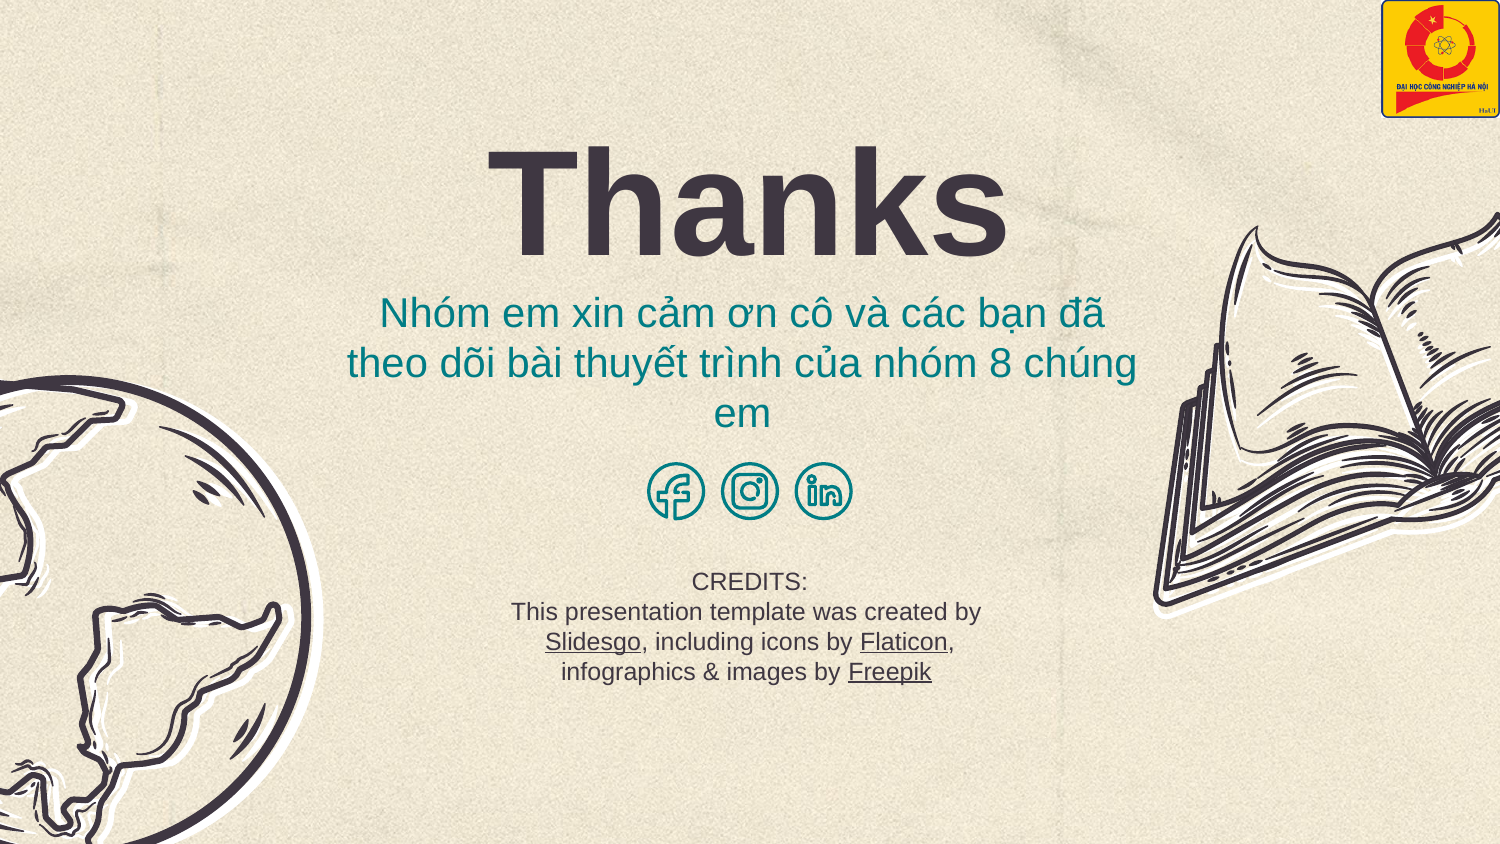

# Thanks

Nhóm em xin cảm ơn cô và các bạn đã theo dõi bài thuyết trình của nhóm 8 chúng em